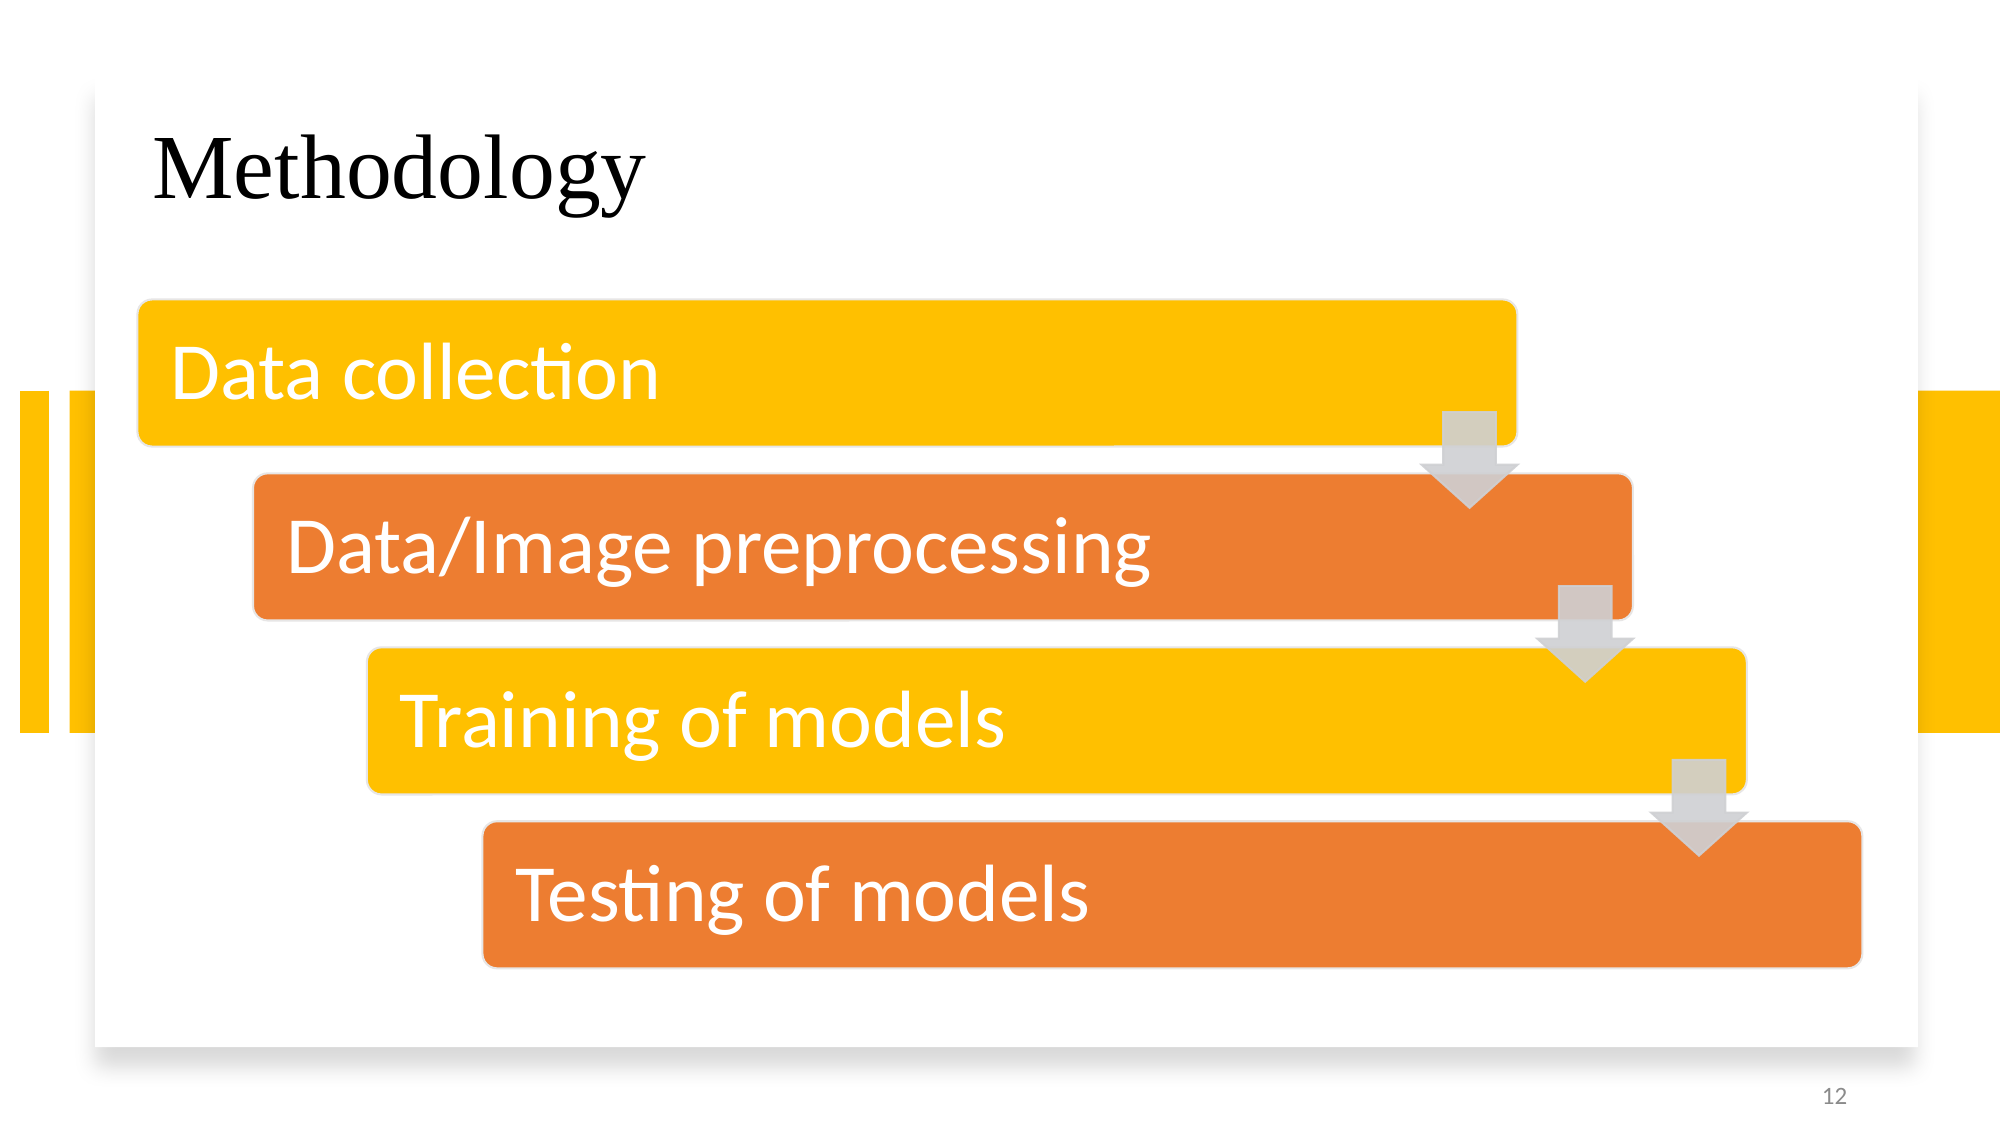

# Methodology

Data collection
Data/Image preprocessing
Training of models
Testing of models

12